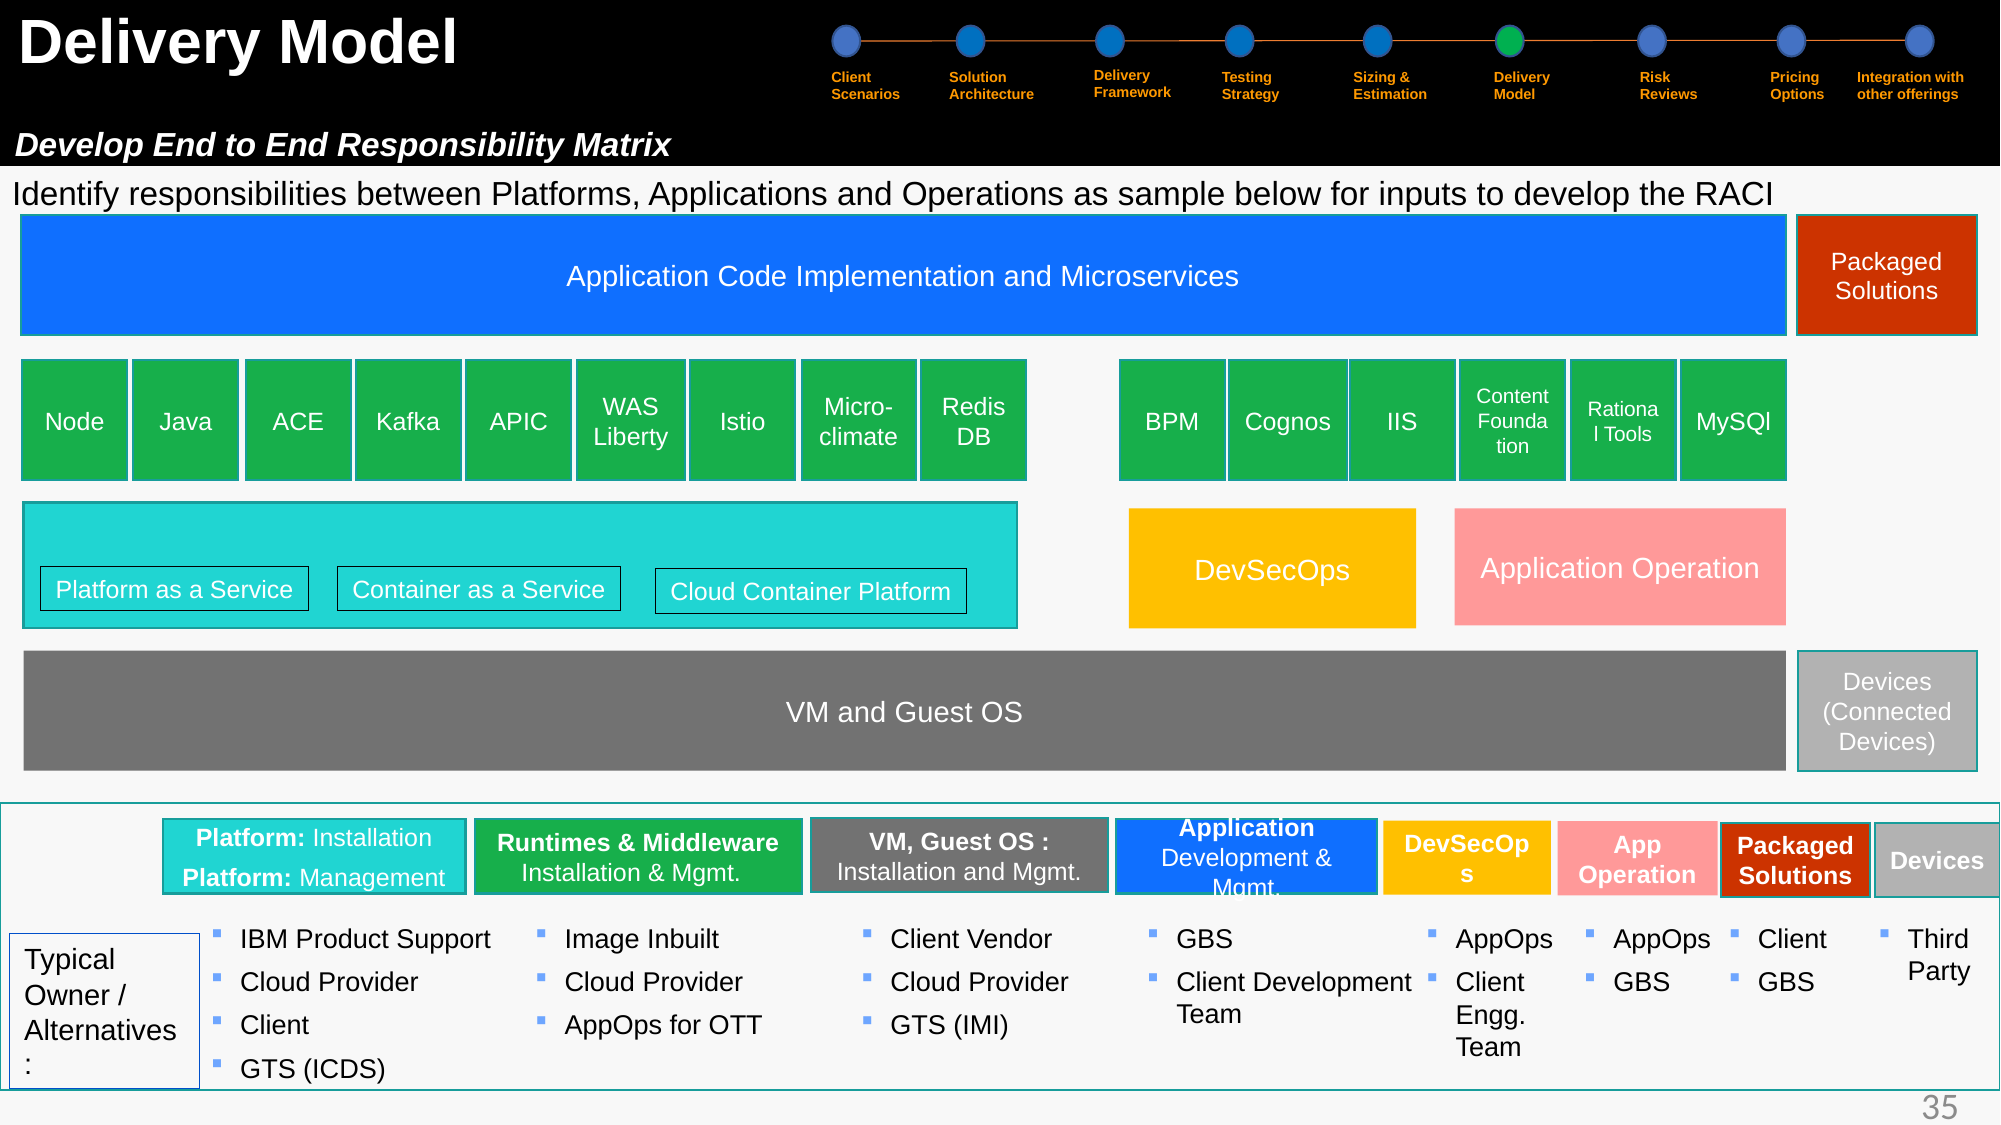

# Delivery Model

Delivery Framework
Client Scenarios
Solution Architecture
Testing Strategy
Sizing & Estimation
Delivery Model
Risk Reviews
Pricing Options
Integration with other offerings
Develop End to End Responsibility Matrix

Identify responsibilities between Platforms, Applications and Operations as sample below for inputs to develop the RACI

Application Code Implementation and Microservices
Packaged Solutions
Node
Java
ACE
Kafka
APIC
WAS Liberty
Istio
Micro-climate
Redis DB
BPM
Cognos
IIS
Content Foundation
Rational Tools
MySQl

DevSecOps
Application Operation
Platform as a Service
Container as a Service
Cloud Container Platform
VM and Guest OS
Devices (Connected Devices)

VM, Guest OS : Installation and Mgmt.
Platform: Installation
Platform: Management
Runtimes & Middleware Installation & Mgmt.
Application Development & Mgmt.
DevSecOps
App Operation
Packaged Solutions
Devices
IBM Product Support
Cloud Provider
Client
GTS (ICDS)
Image Inbuilt
Cloud Provider
AppOps for OTT
Client Vendor
Cloud Provider
GTS (IMI)
GBS
Client Development Team
AppOps
Client Engg. Team
AppOps
GBS
Client
GBS
Third Party
Typical Owner / Alternatives:
35